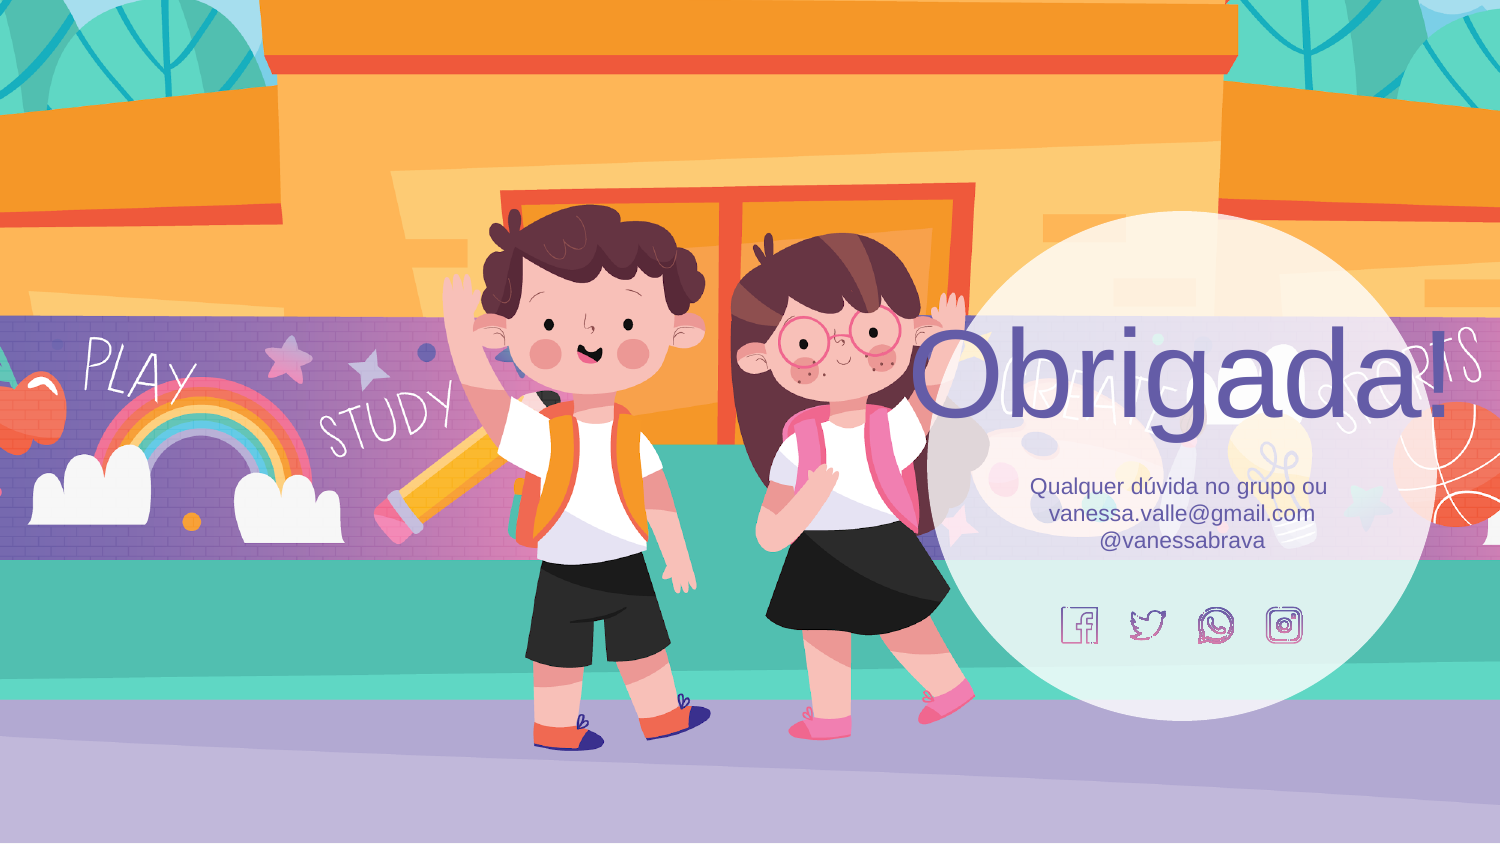

# Obrigada!
Qualquer dúvida no grupo ou
vanessa.valle@gmail.com
@vanessabrava